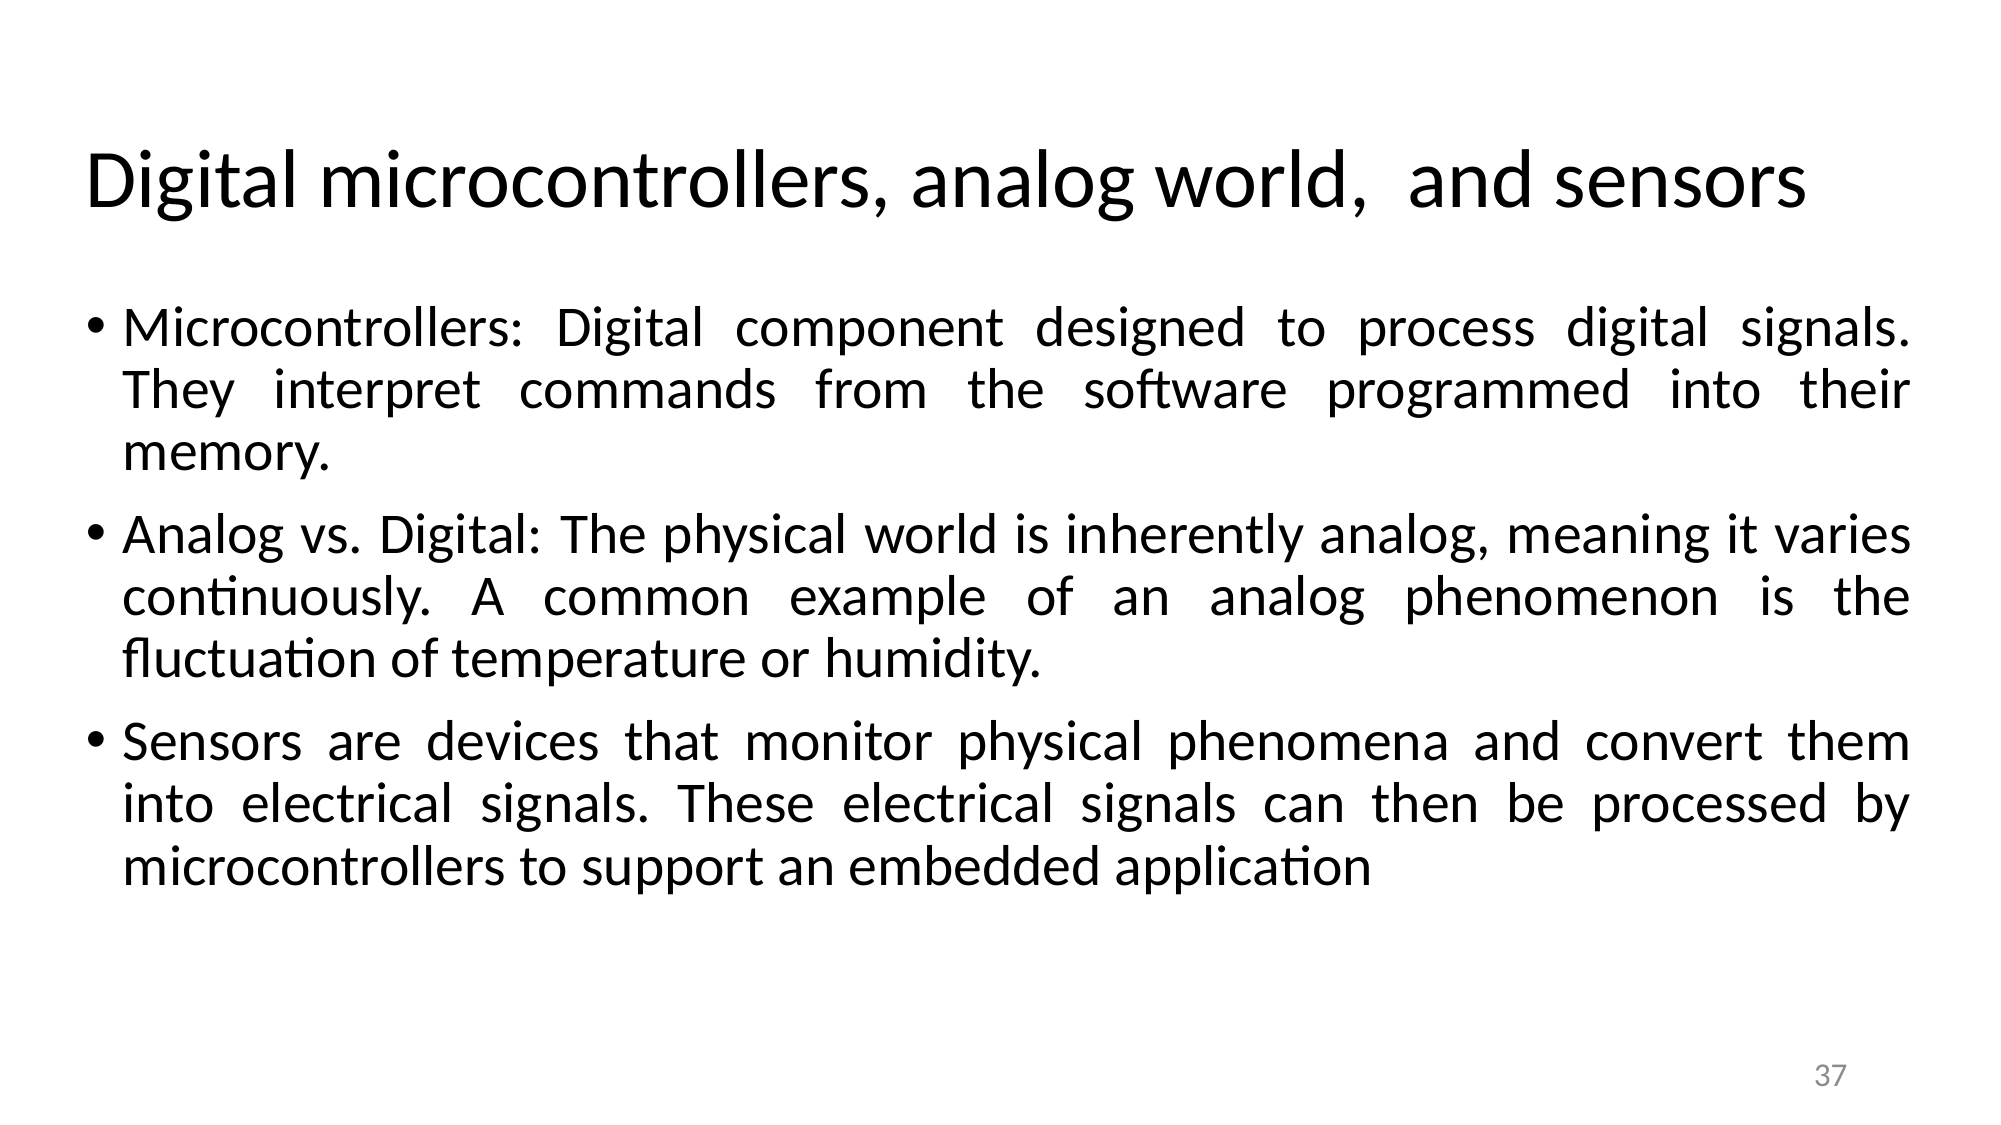

# Digital microcontrollers, analog world,  and sensors
Microcontrollers: Digital component designed to process digital signals. They interpret commands from the software programmed into their memory.
Analog vs. Digital: The physical world is inherently analog, meaning it varies continuously. A common example of an analog phenomenon is the fluctuation of temperature or humidity.
Sensors are devices that monitor physical phenomena and convert them into electrical signals. These electrical signals can then be processed by microcontrollers to support an embedded application

37